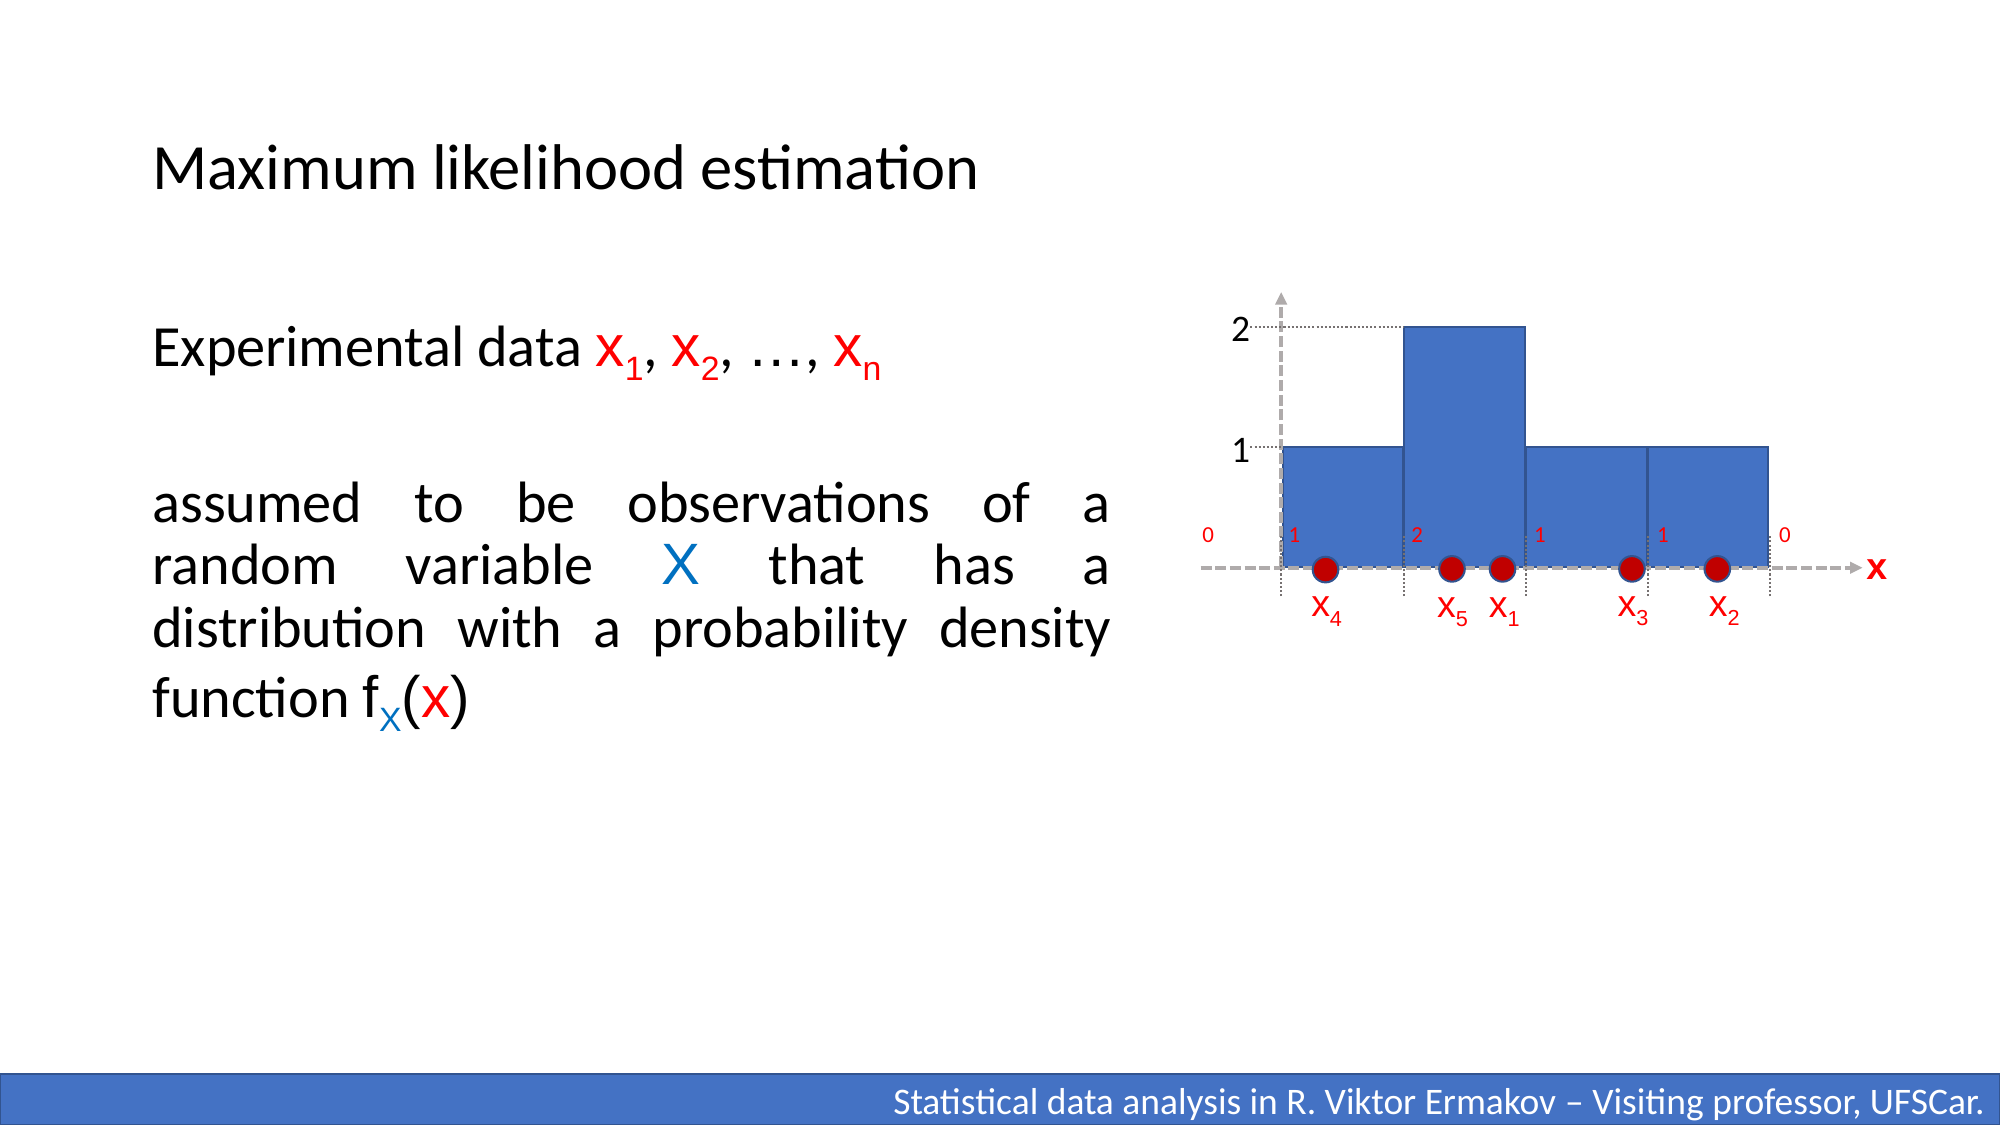

# Maximum likelihood estimation
2
Experimental data x1, x2, …, xn

assumed to be observations of a random variable X that has a distribution with a probability density function fX(x)

1
0
1
2
1
1
0
x

x3
x2
x4
x1
x5
 Statistical data analysis in R. Viktor Ermakov – Visiting professor, UFSCar.